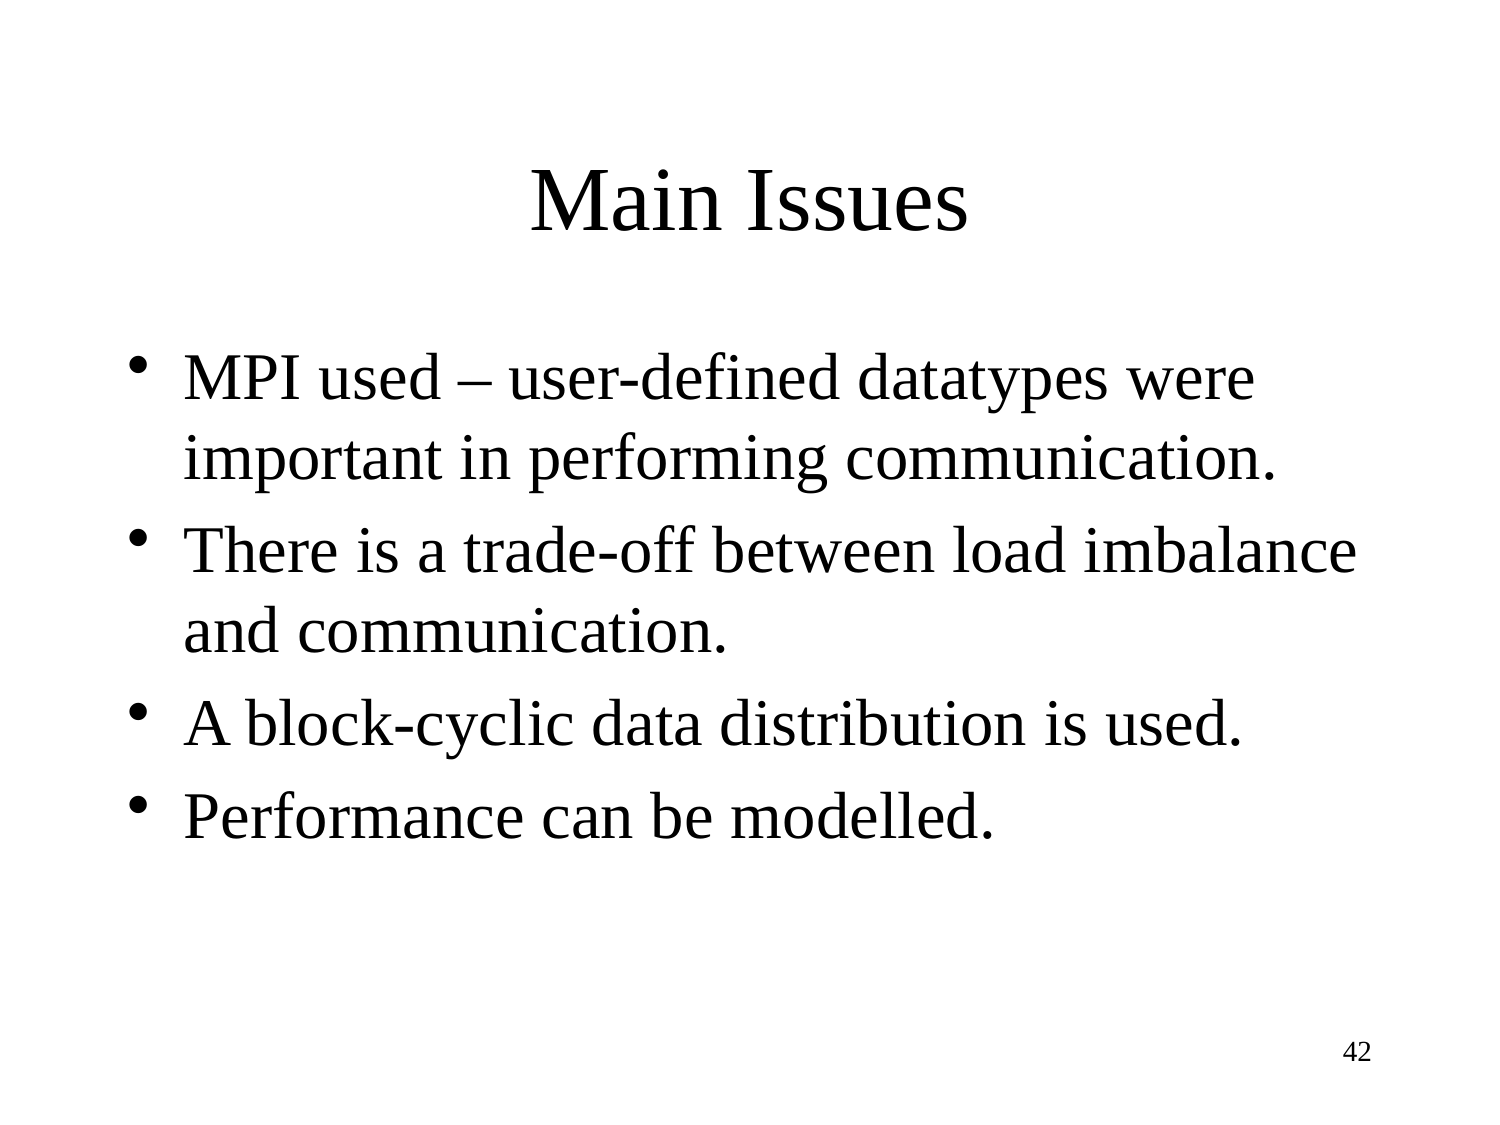

# Main Issues
MPI used – user-defined datatypes were important in performing communication.
There is a trade-off between load imbalance and communication.
A block-cyclic data distribution is used.
Performance can be modelled.
42